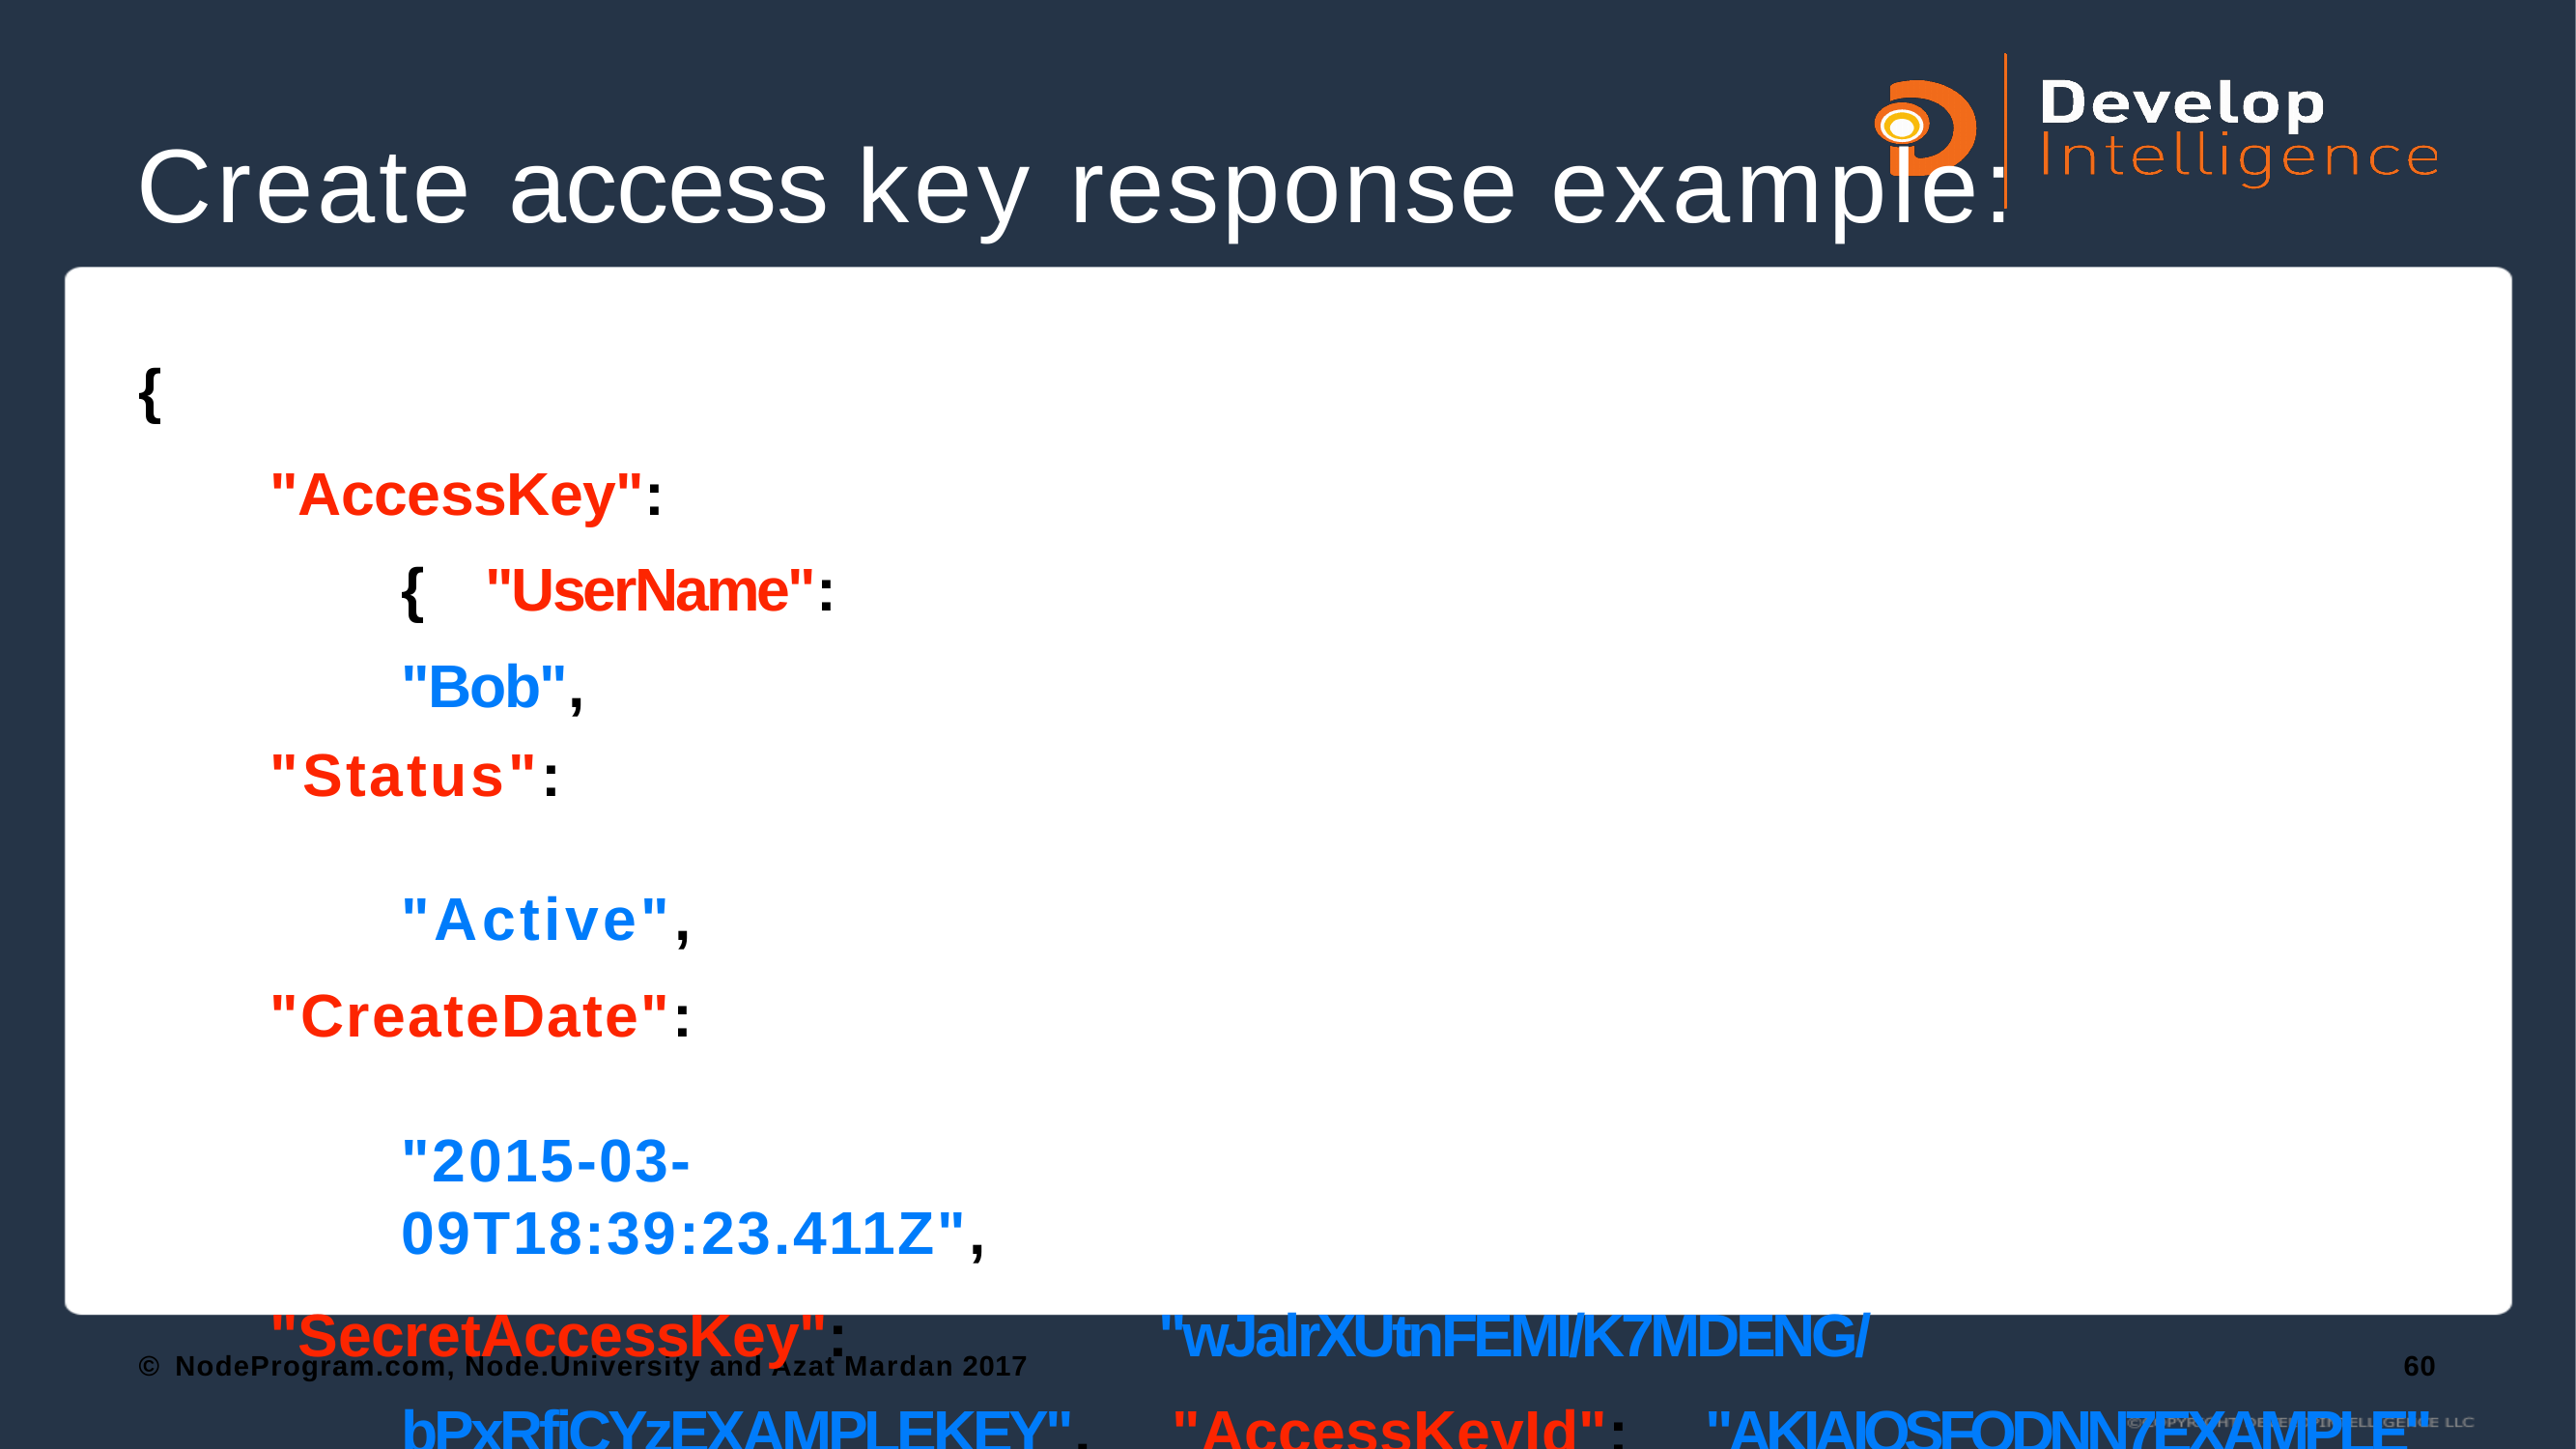

# Create access key response example:
{
"AccessKey":	{  "UserName":	"Bob",
"Status":	"Active",
"CreateDate":	"2015-03-09T18:39:23.411Z",
"SecretAccessKey":	"wJalrXUtnFEMI/K7MDENG/bPxRfiCYzEXAMPLEKEY",  "AccessKeyId":	"AKIAIOSFODNN7EXAMPLE"
}
}
© NodeProgram.com, Node.University and Azat Mardan 2017
60